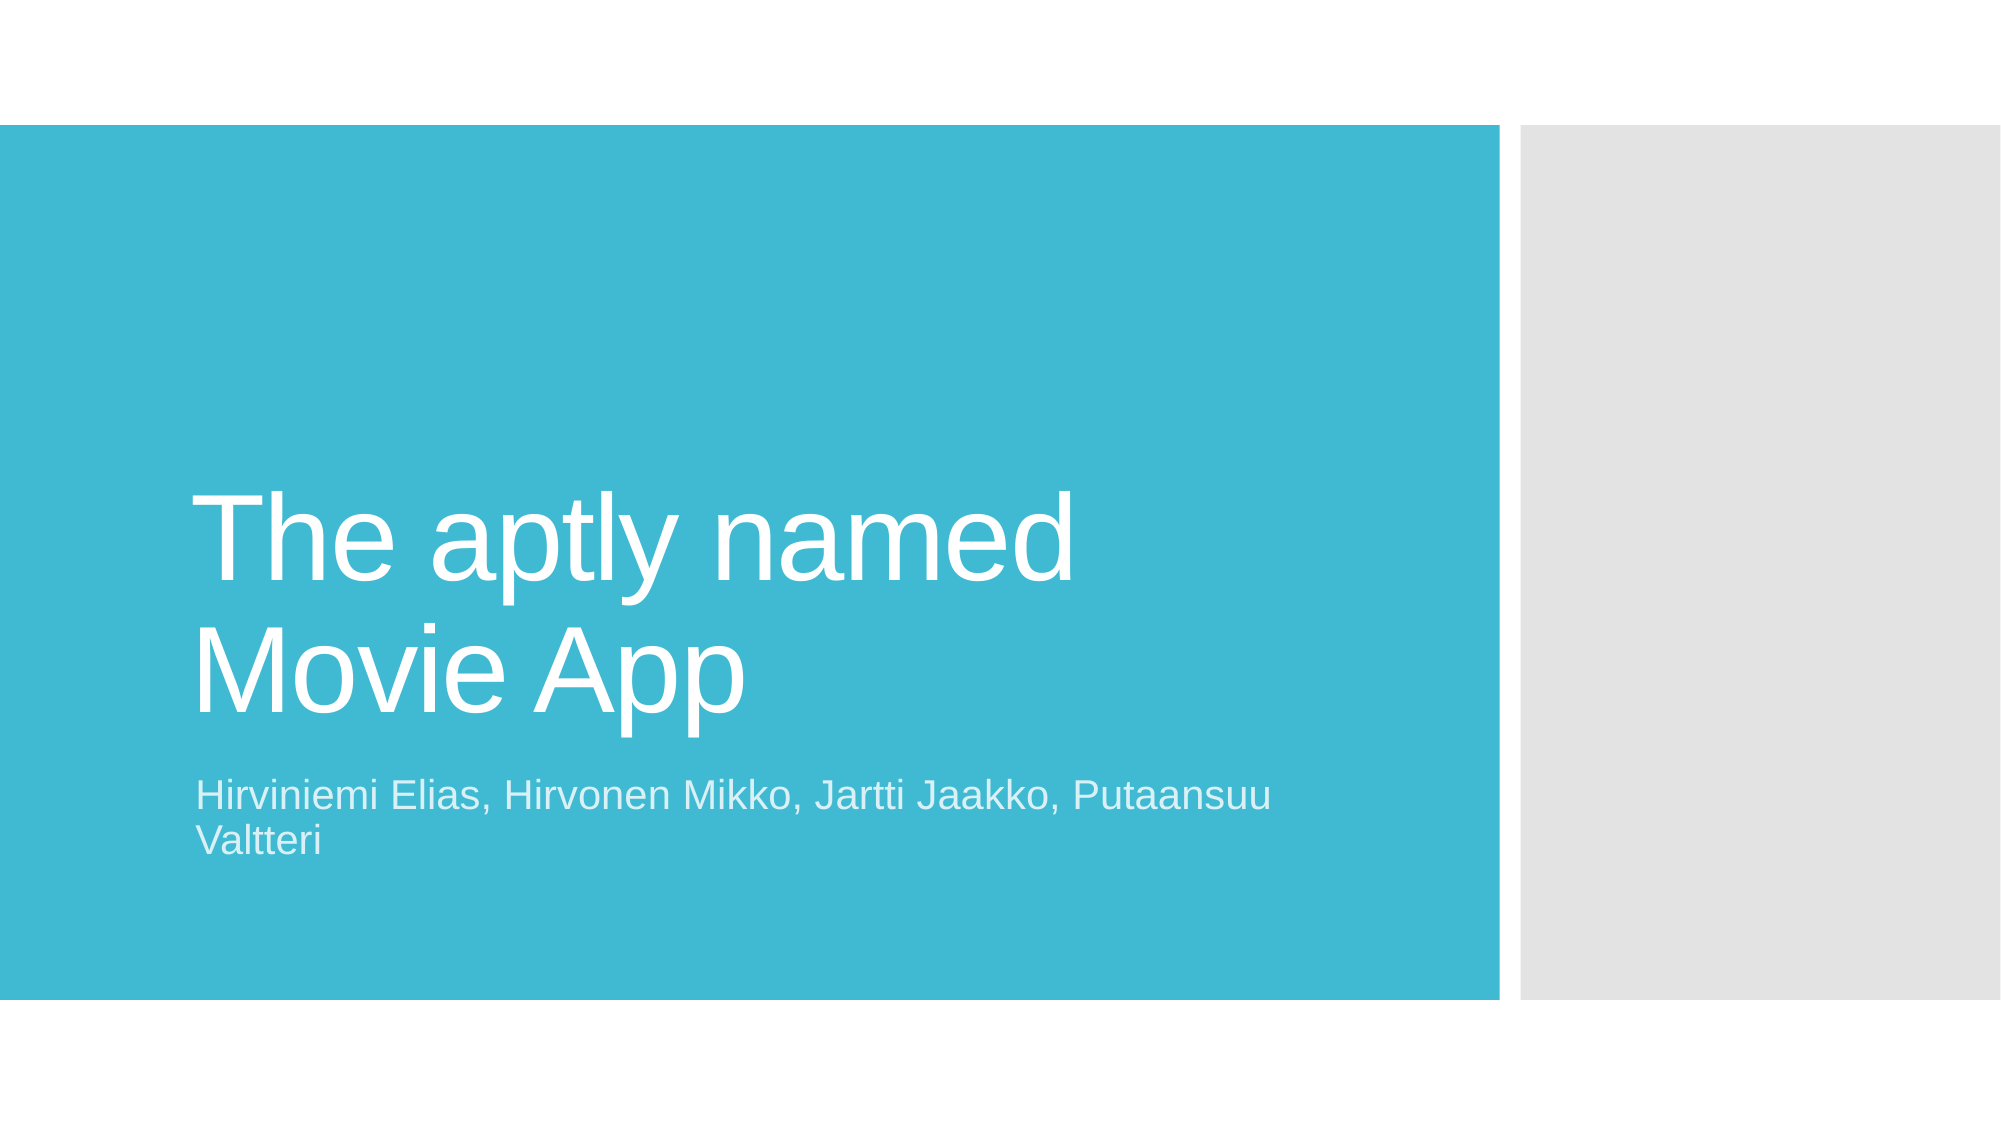

# The aptly named Movie App
Hirviniemi Elias, Hirvonen Mikko, Jartti Jaakko, Putaansuu Valtteri